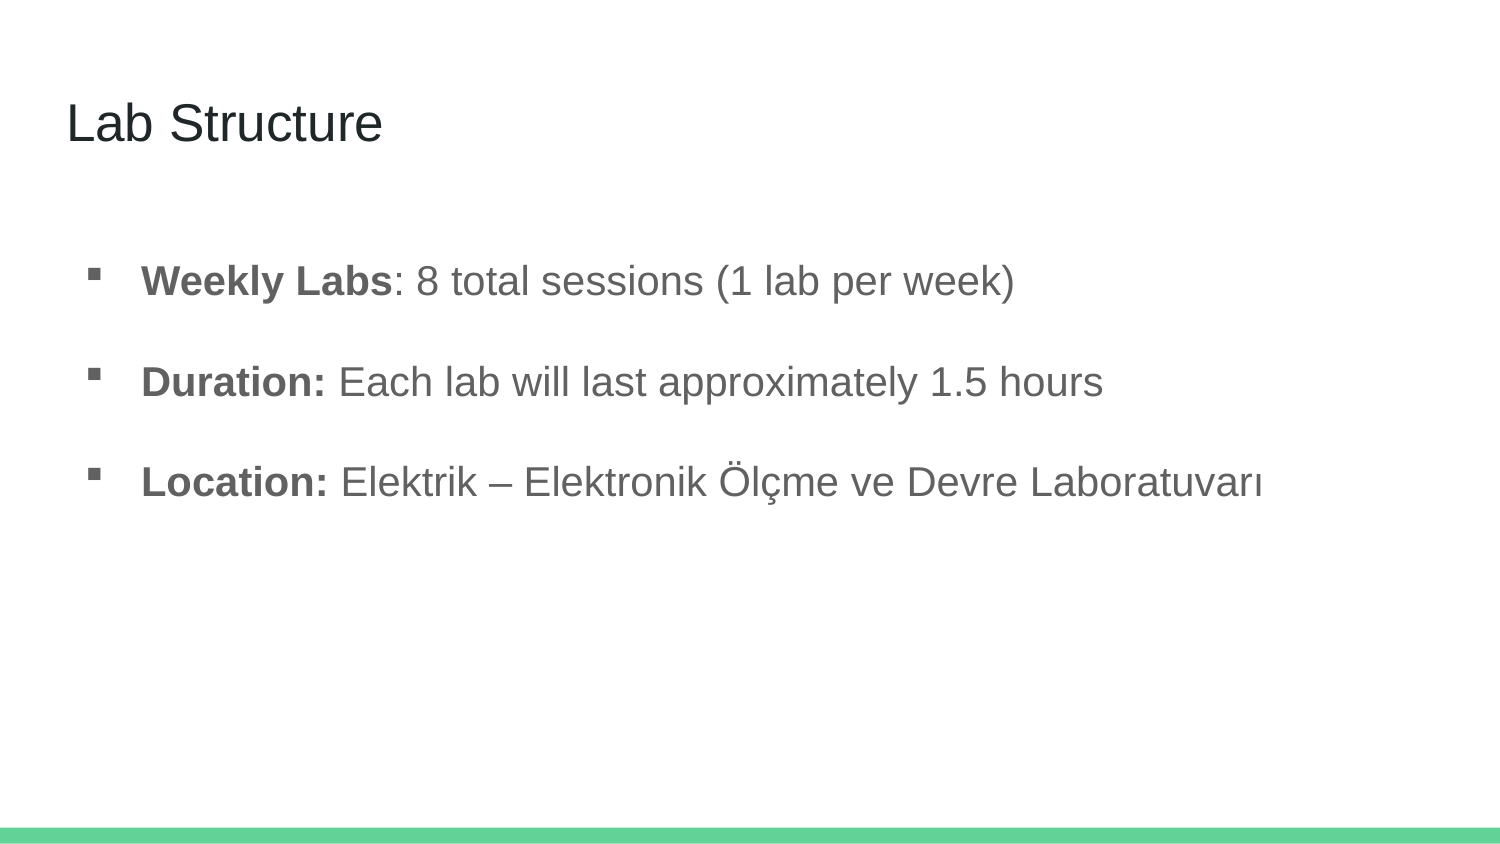

# Lab Structure
Weekly Labs: 8 total sessions (1 lab per week)
Duration: Each lab will last approximately 1.5 hours
Location: Elektrik – Elektronik Ölçme ve Devre Laboratuvarı